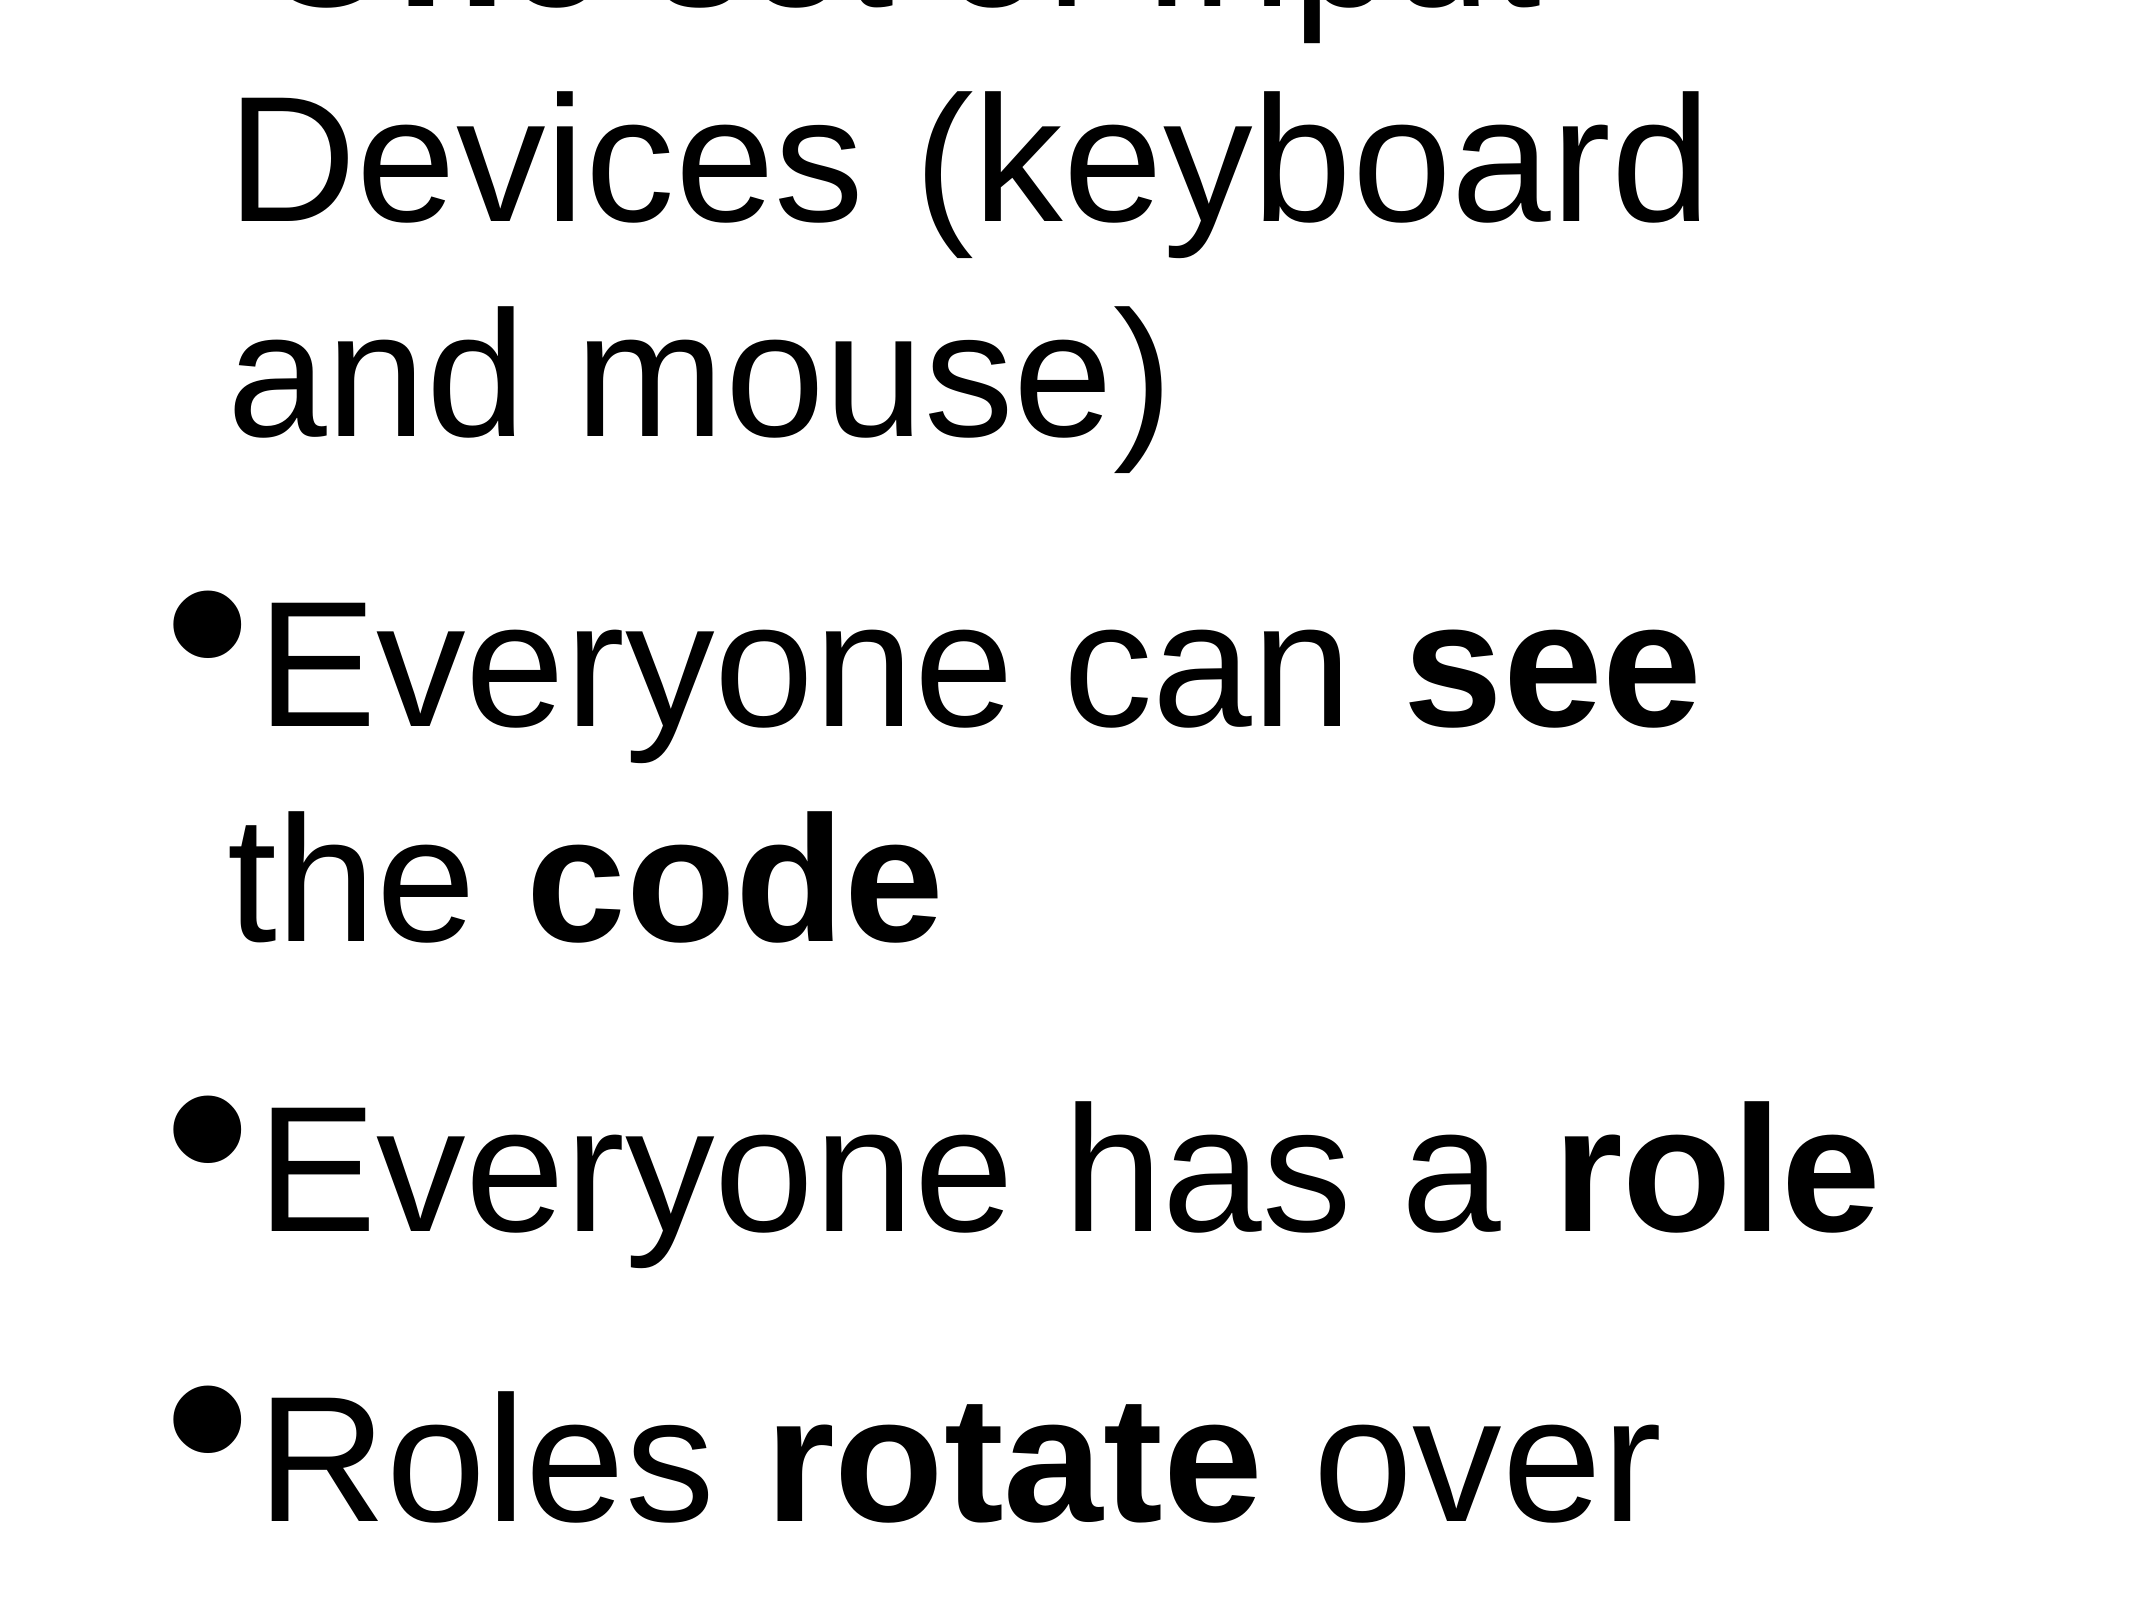

One set of Input Devices (keyboard and mouse)
Everyone can see the code
Everyone has a role
Roles rotate over time